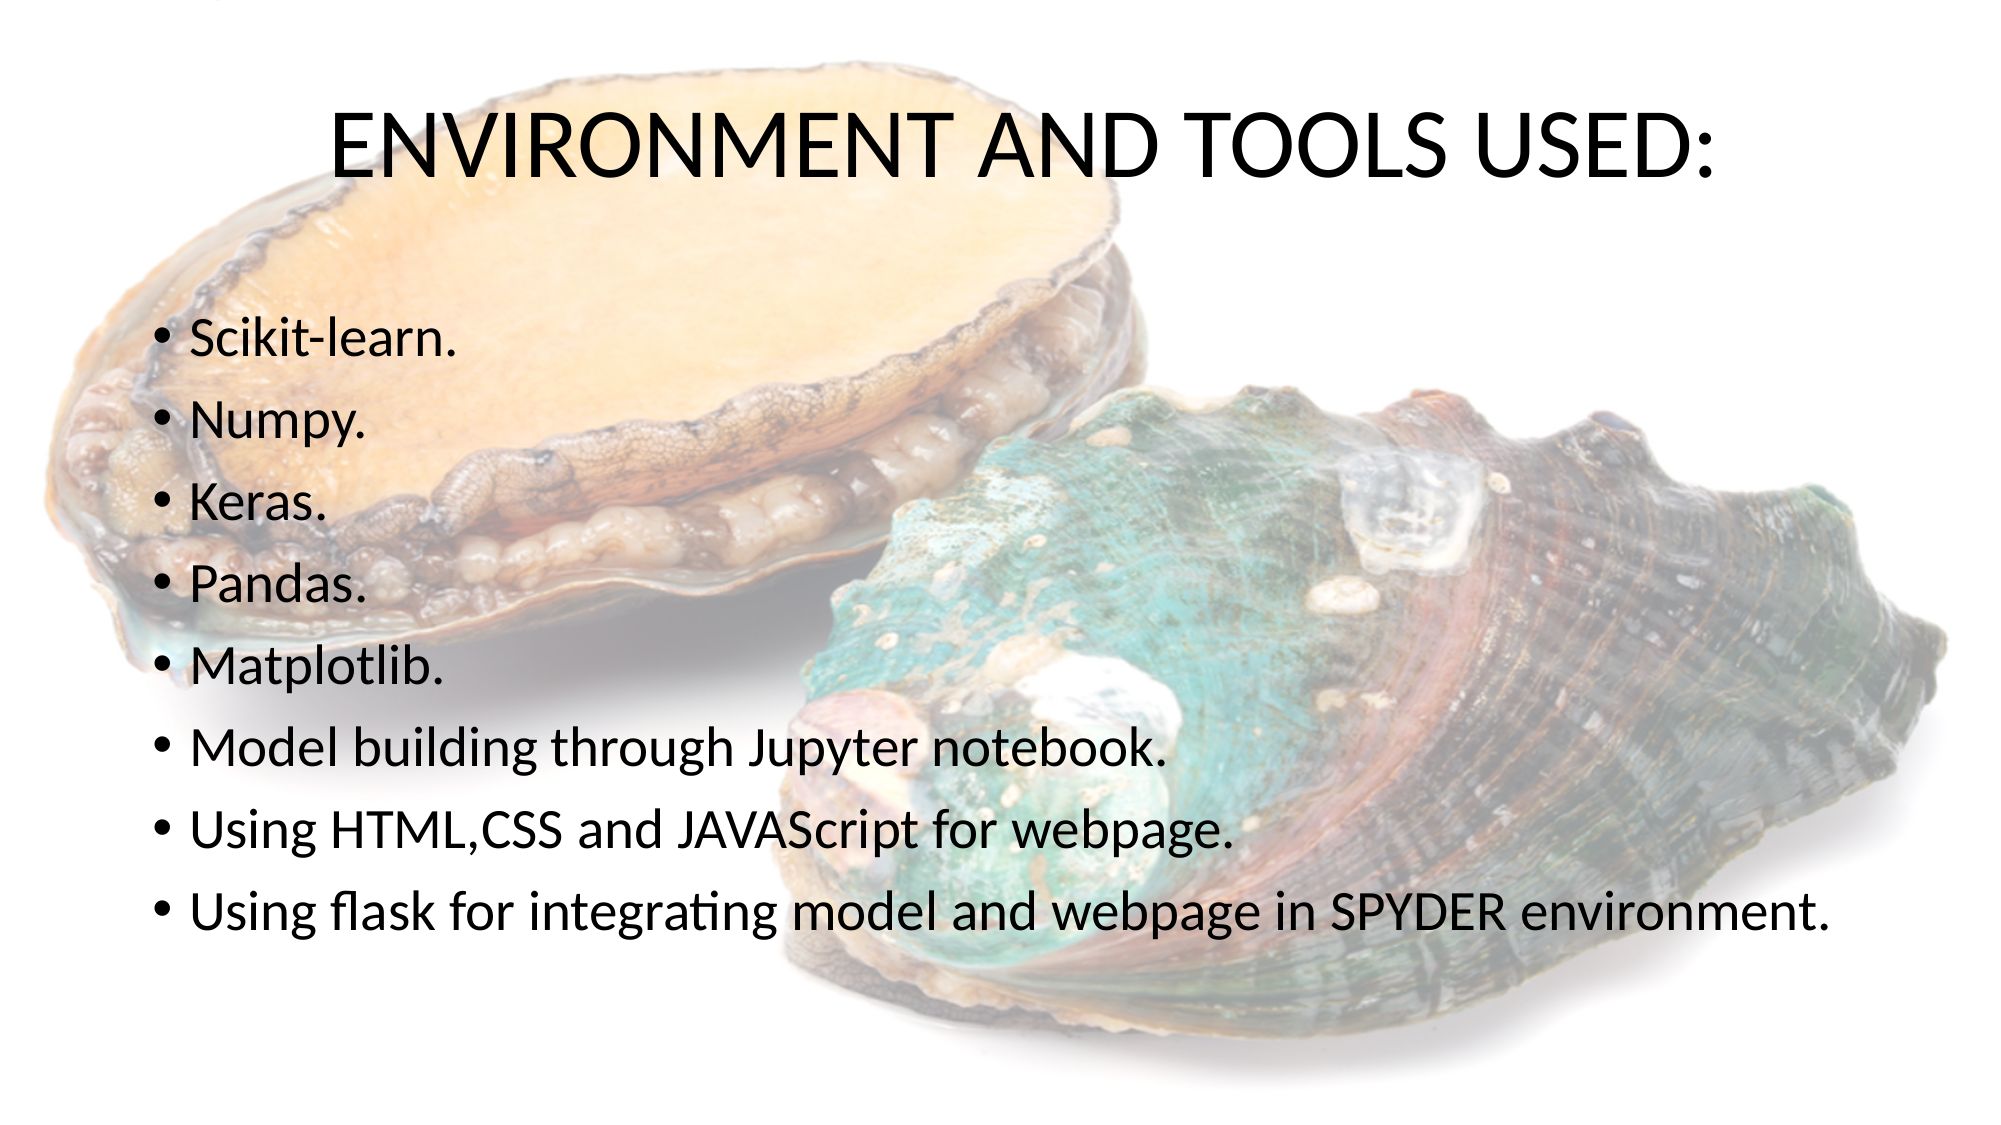

# ENVIRONMENT AND TOOLS USED:
Scikit-learn.
Numpy.
Keras.
Pandas.
Matplotlib.
Model building through Jupyter notebook.
Using HTML,CSS and JAVAScript for webpage.
Using flask for integrating model and webpage in SPYDER environment.